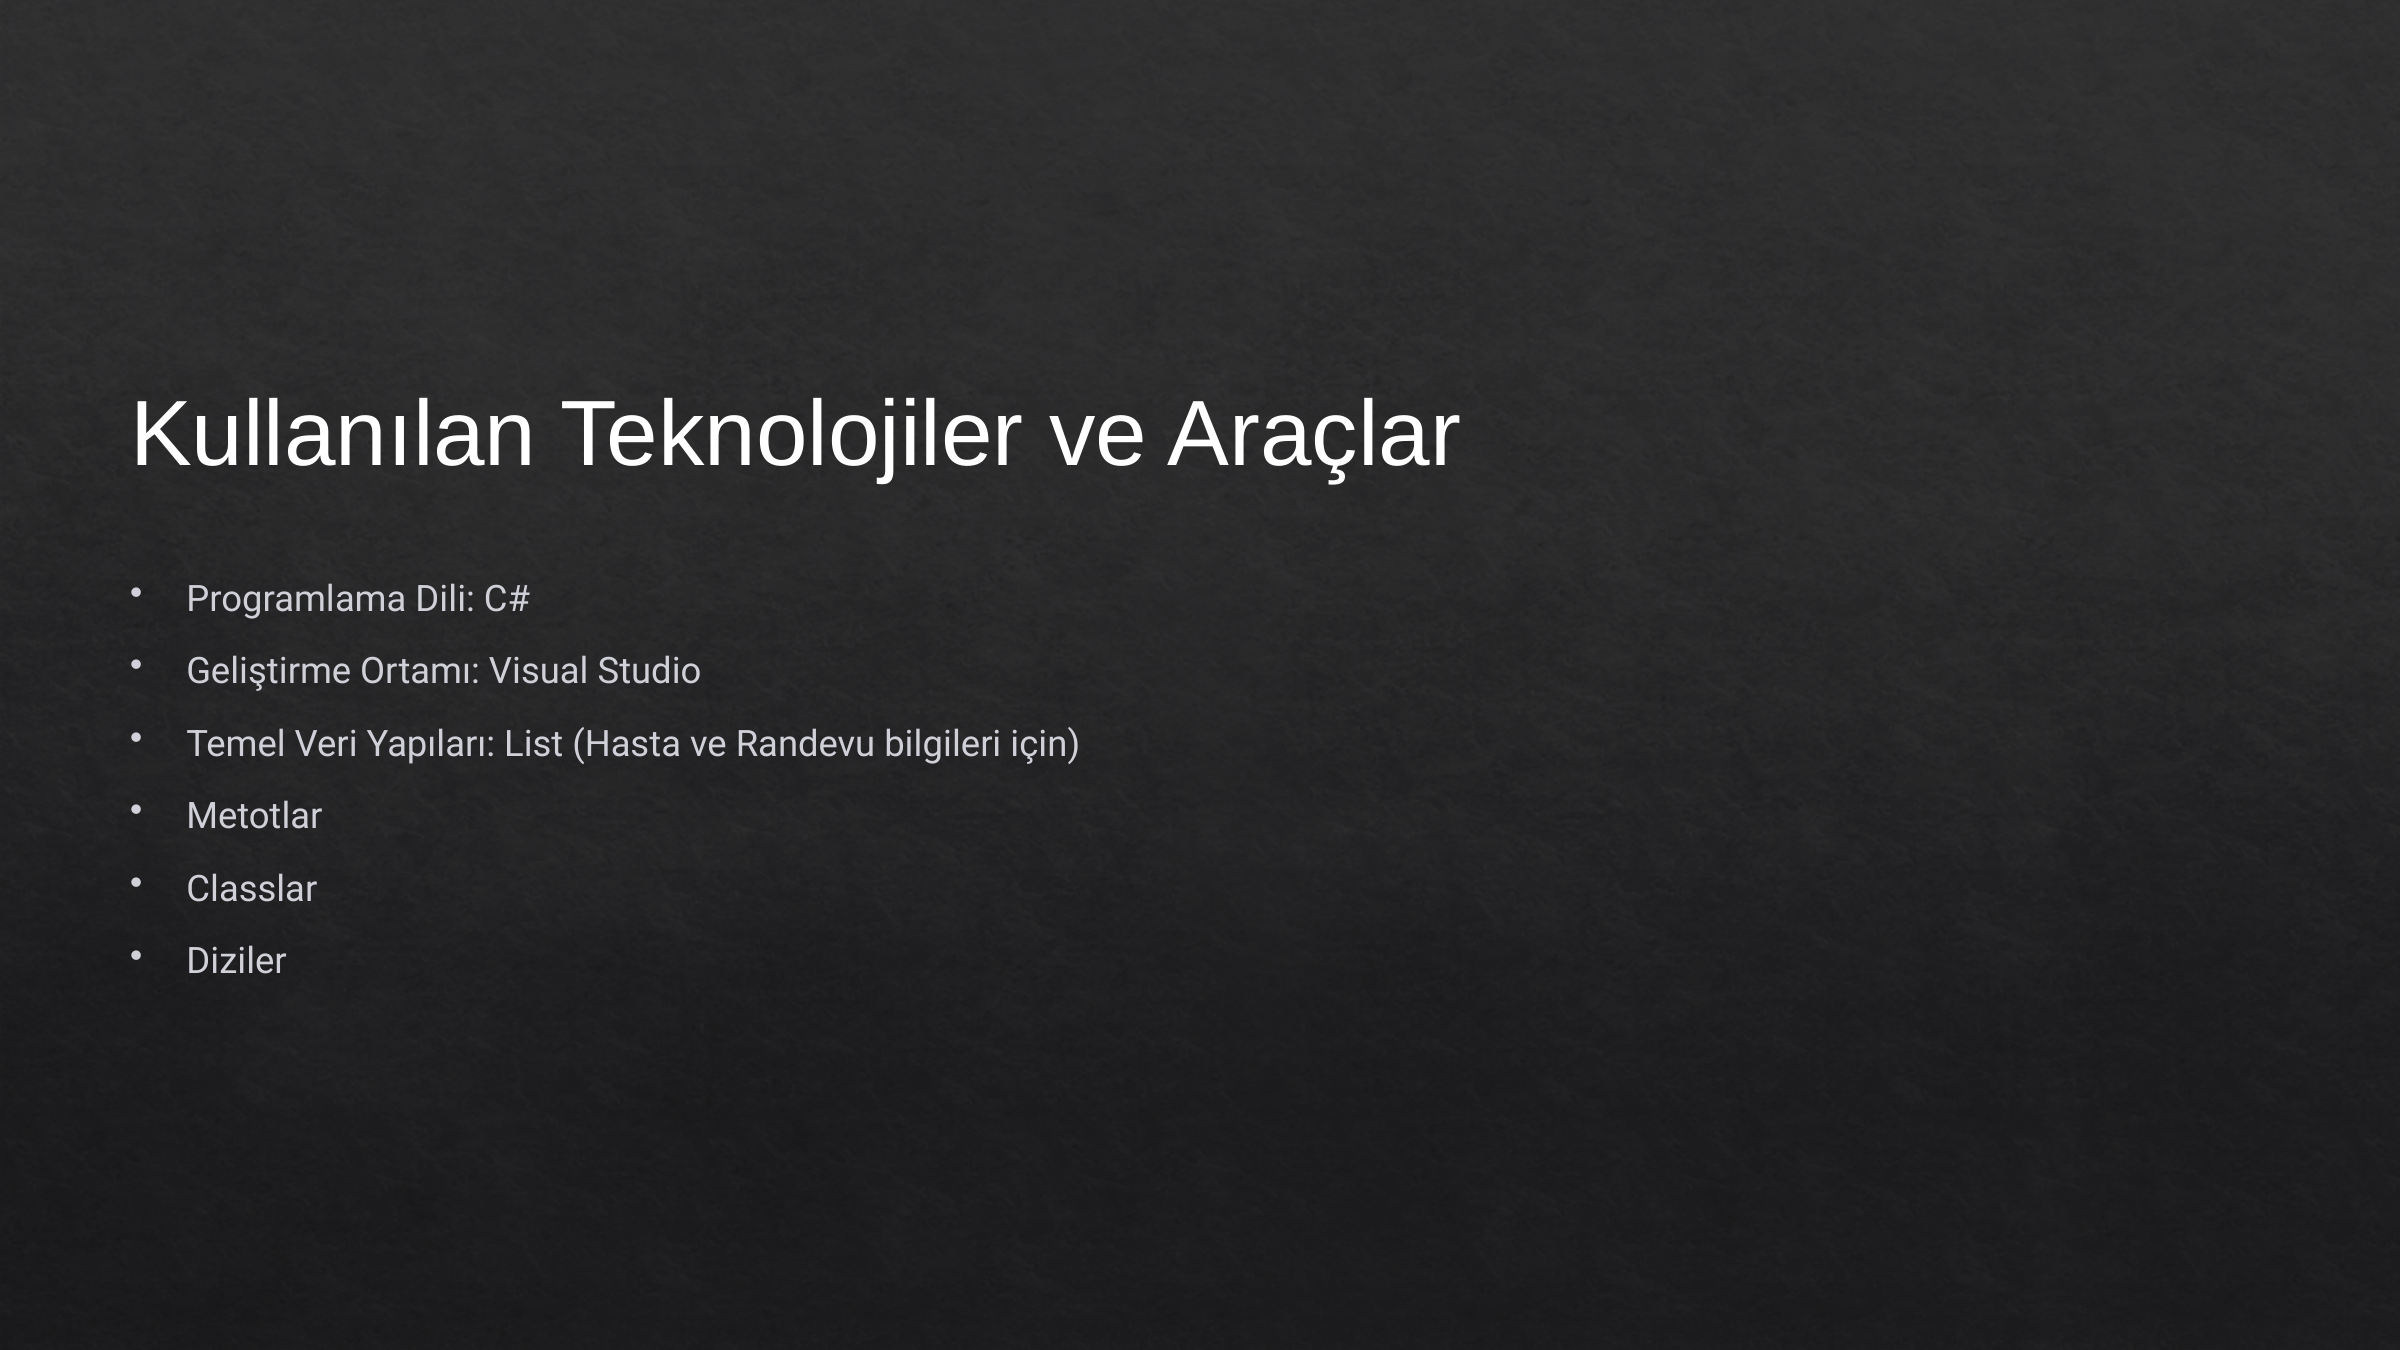

Kullanılan Teknolojiler ve Araçlar
Programlama Dili: C#
Geliştirme Ortamı: Visual Studio
Temel Veri Yapıları: List (Hasta ve Randevu bilgileri için)
Metotlar
Classlar
Diziler